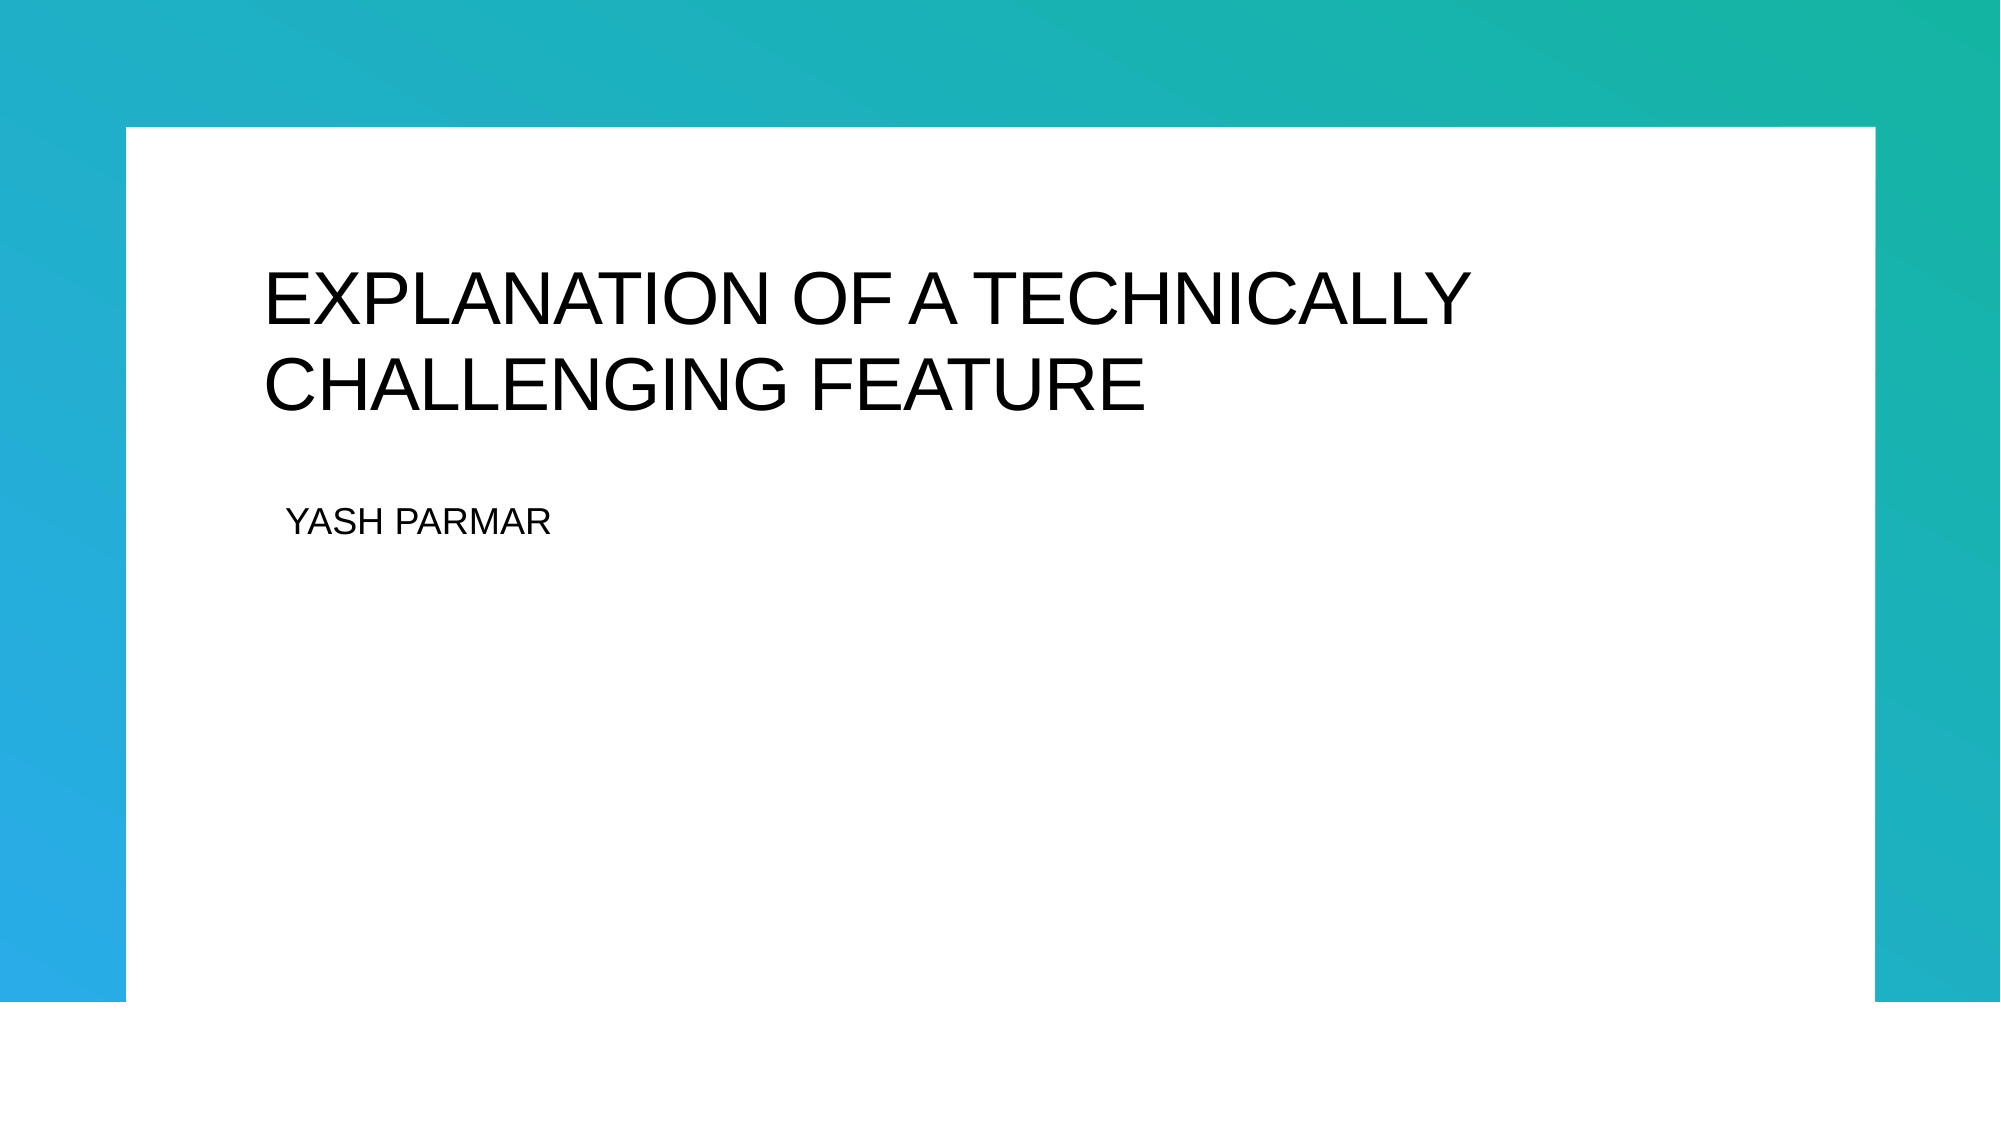

# EXPLANATION OF A TECHNICALLY CHALLENGING FEATURE

  YASH PARMAR